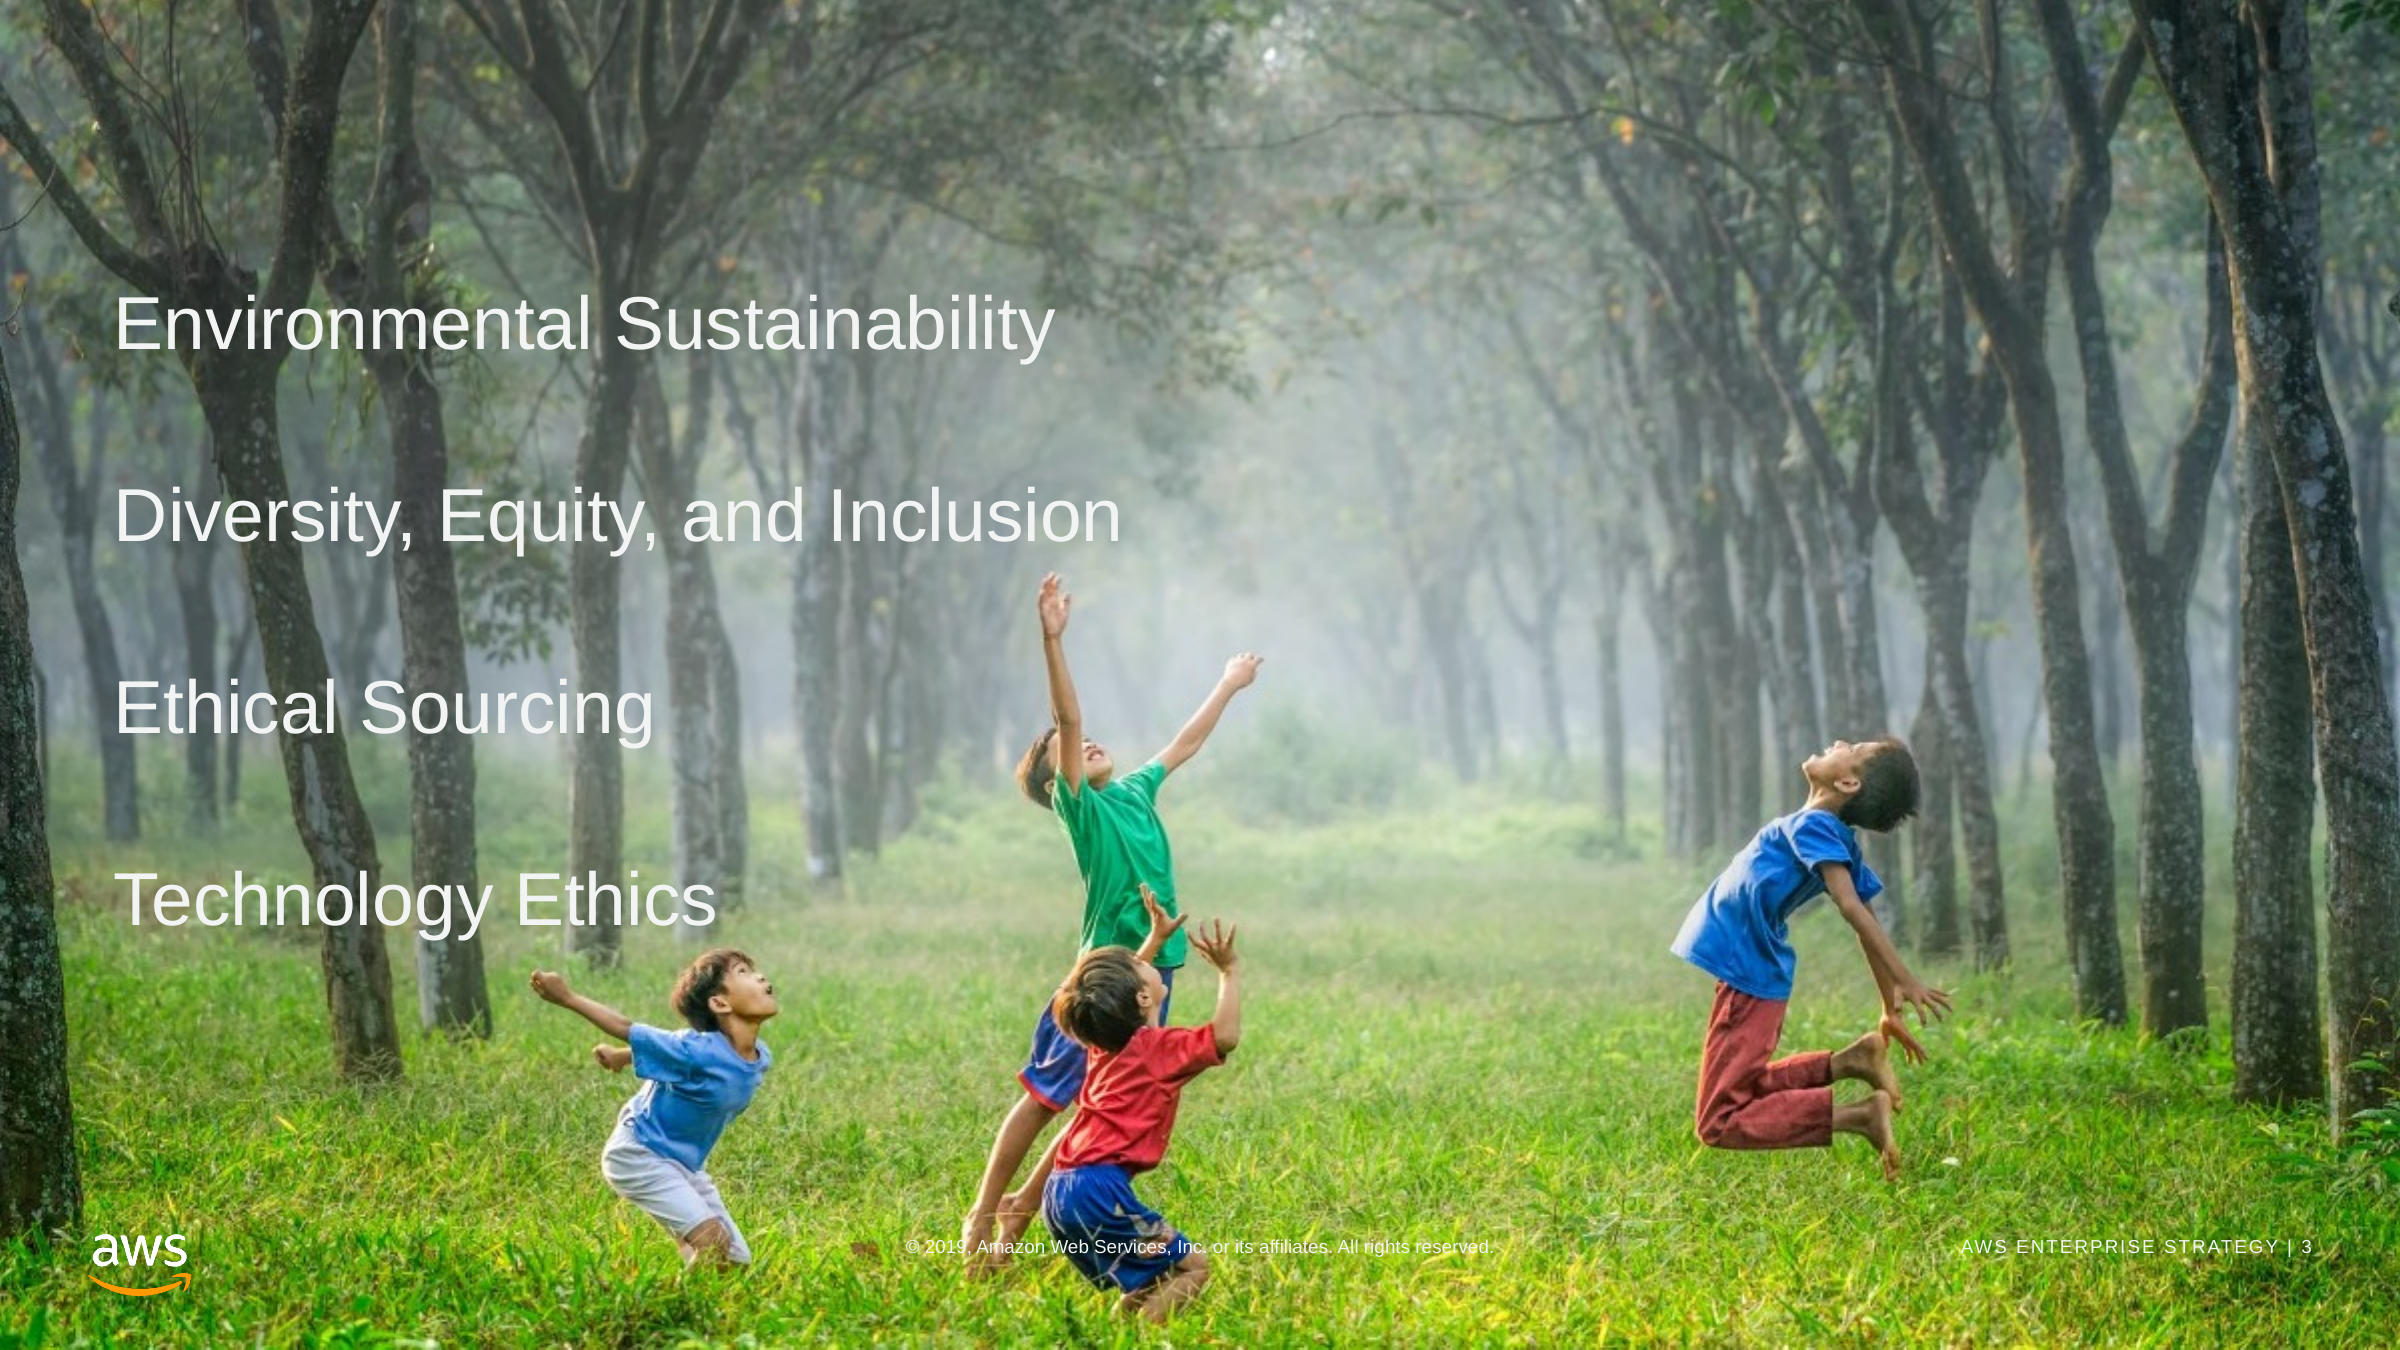

Environmental Sustainability

Diversity, Equity, and Inclusion

Ethical Sourcing

Technology Ethics